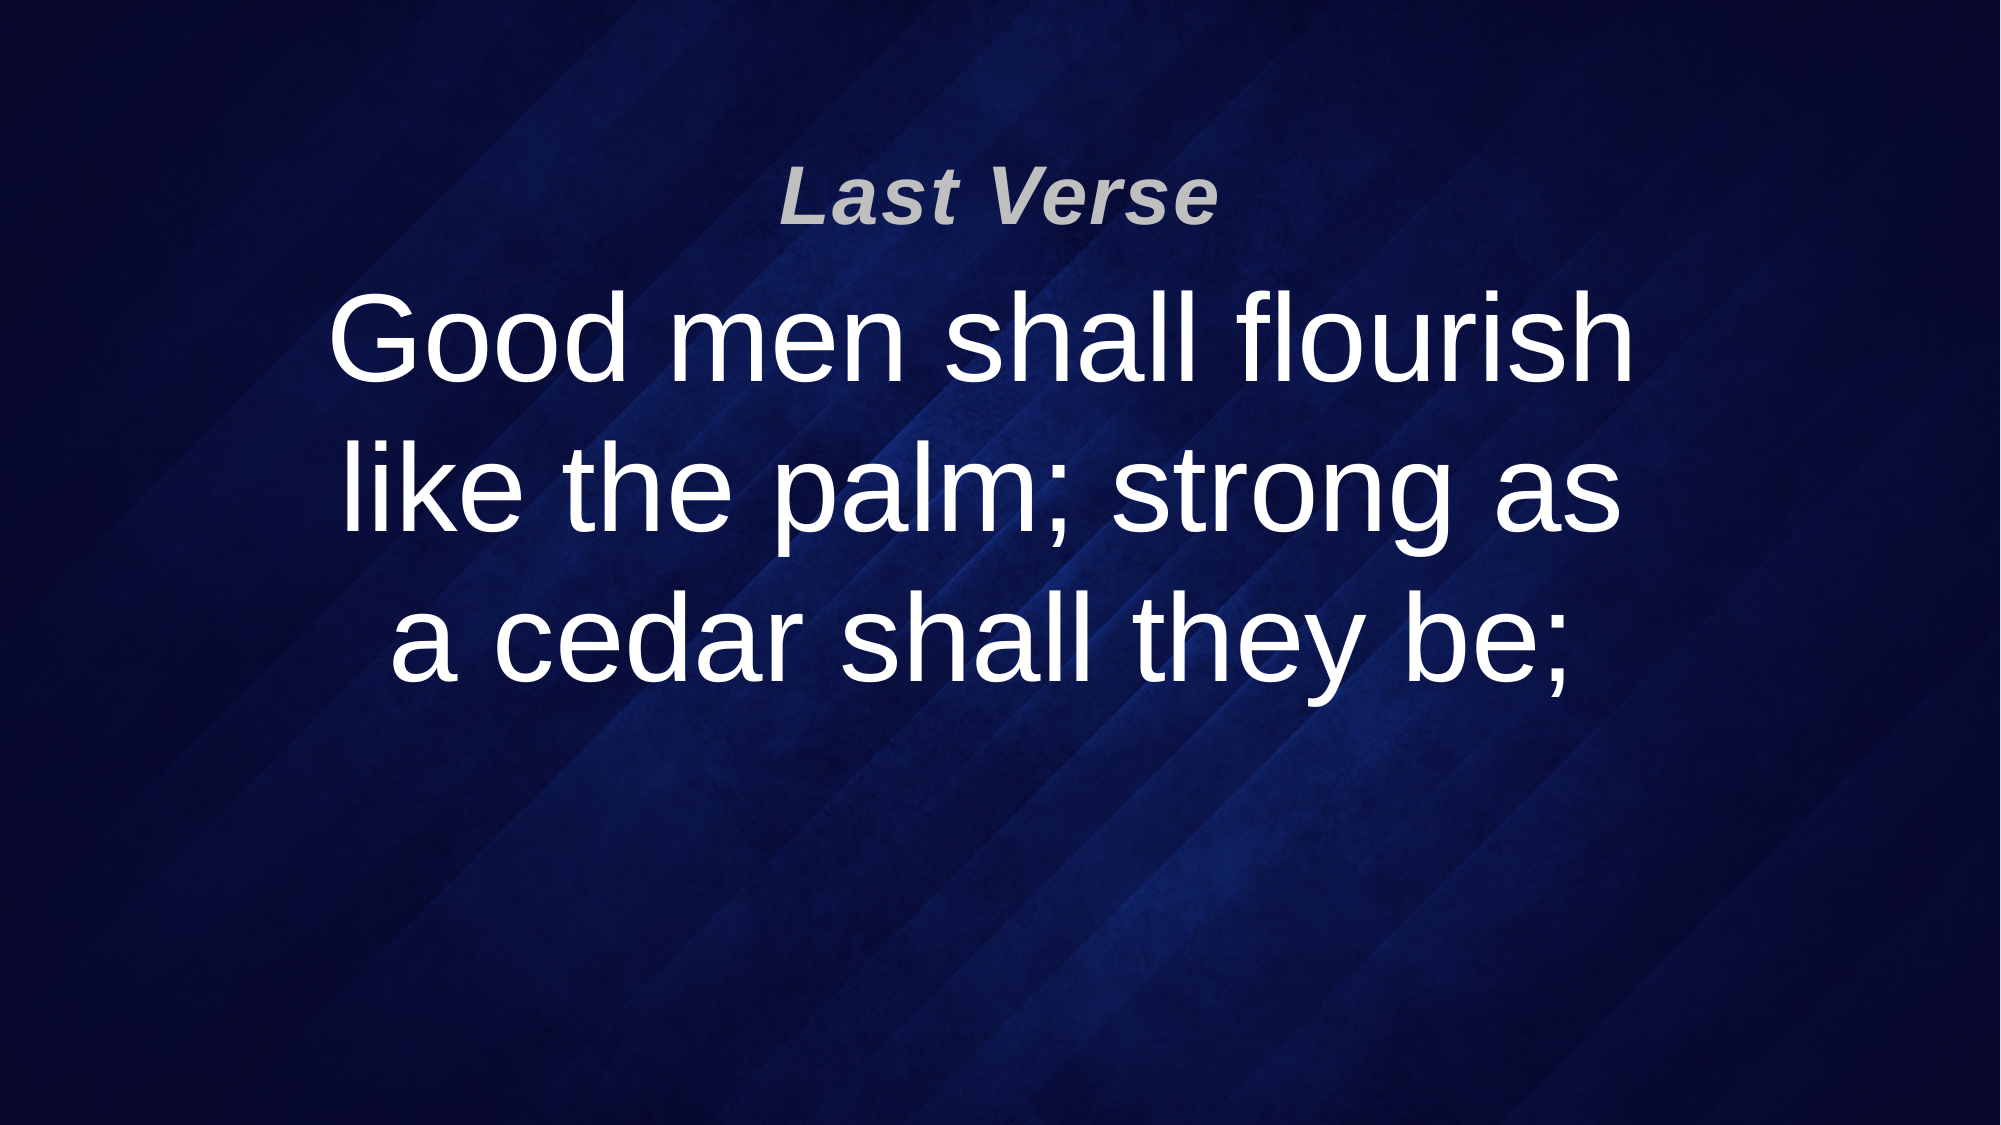

Last Verse
# Good men shall flourish like the palm; strong as a cedar shall they be;